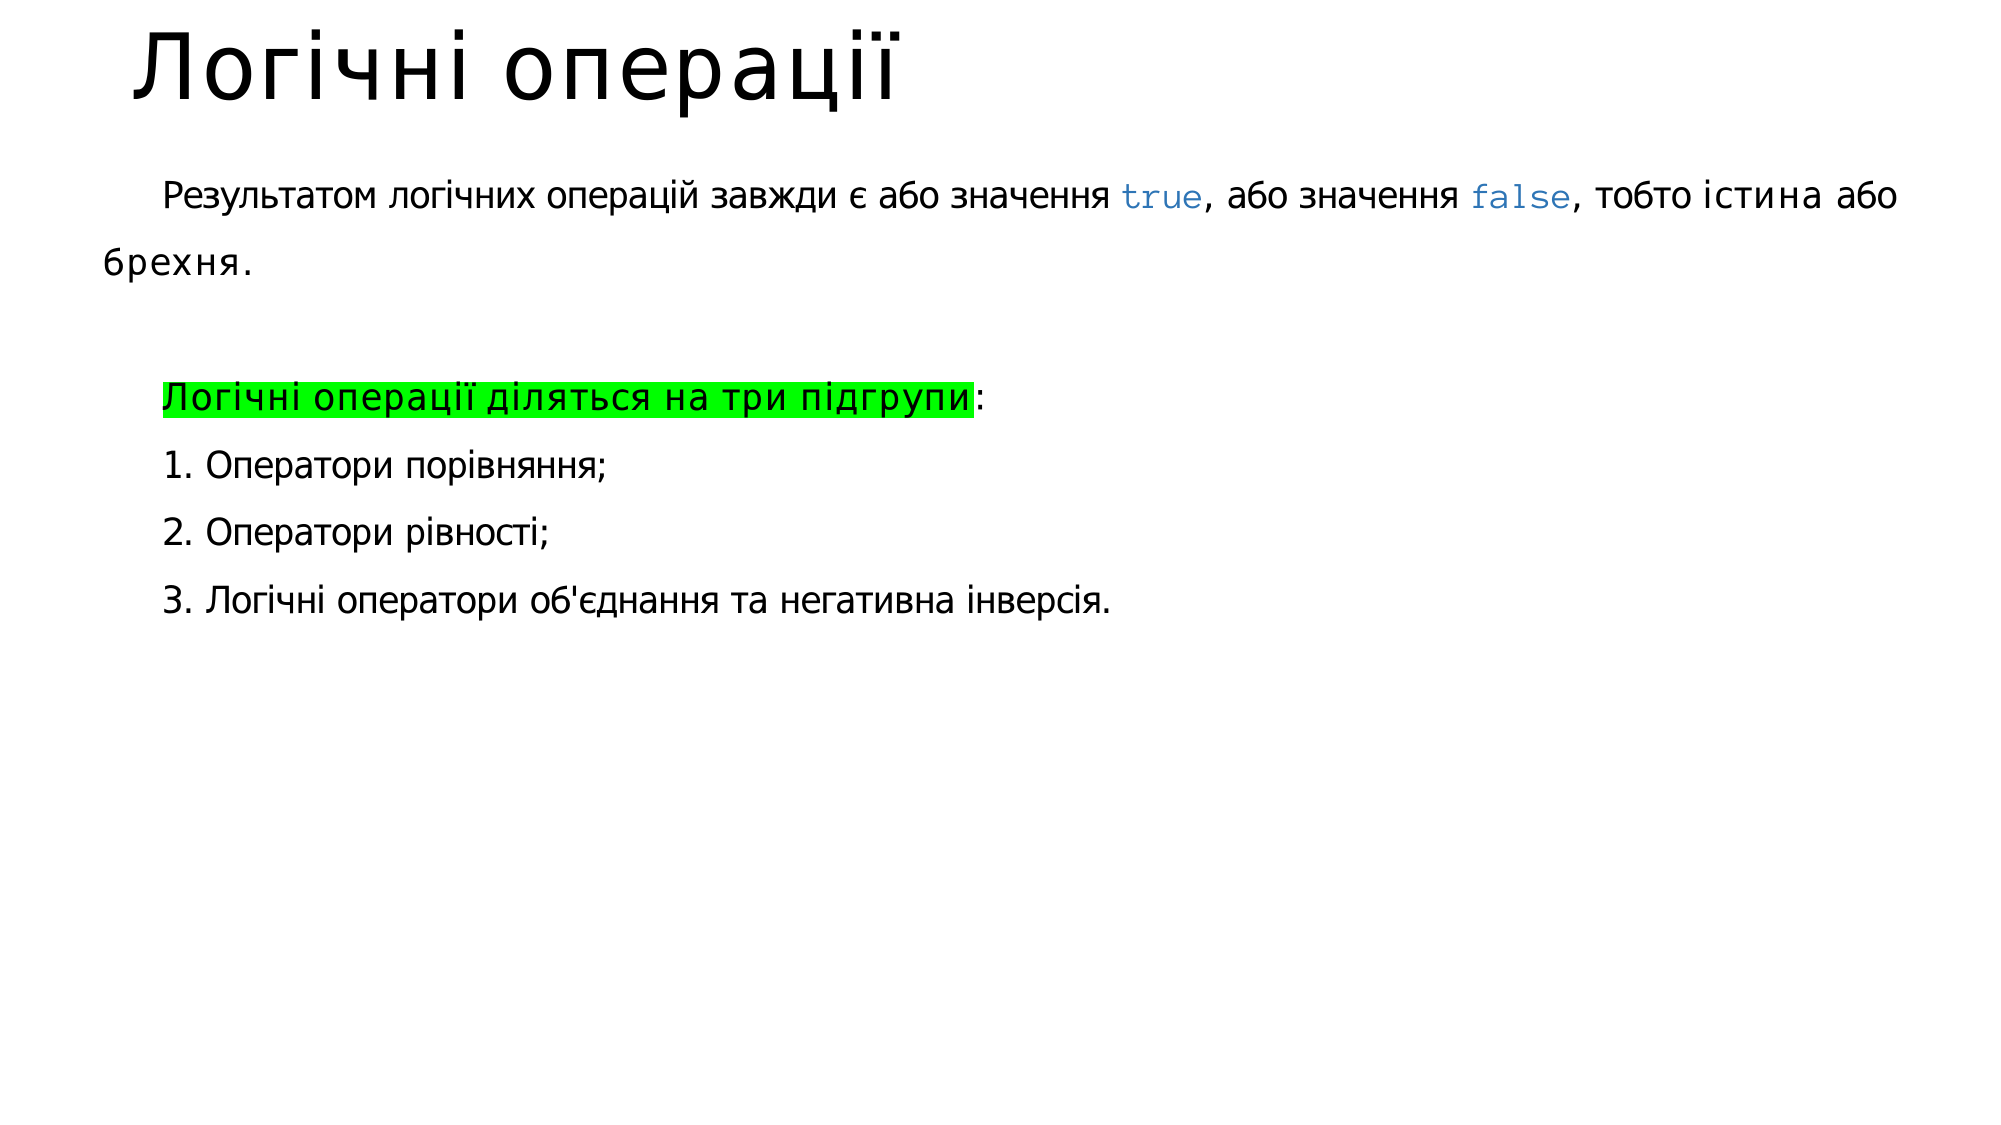

# Логічні операції
Результатом логічних операцій завжди є або значення true, або значення false, тобто істина або брехня.

Логічні операції діляться на три підгрупи:
1. Оператори порівняння;
2. Оператори рівності;
3. Логічні оператори об'єднання та негативна інверсія.